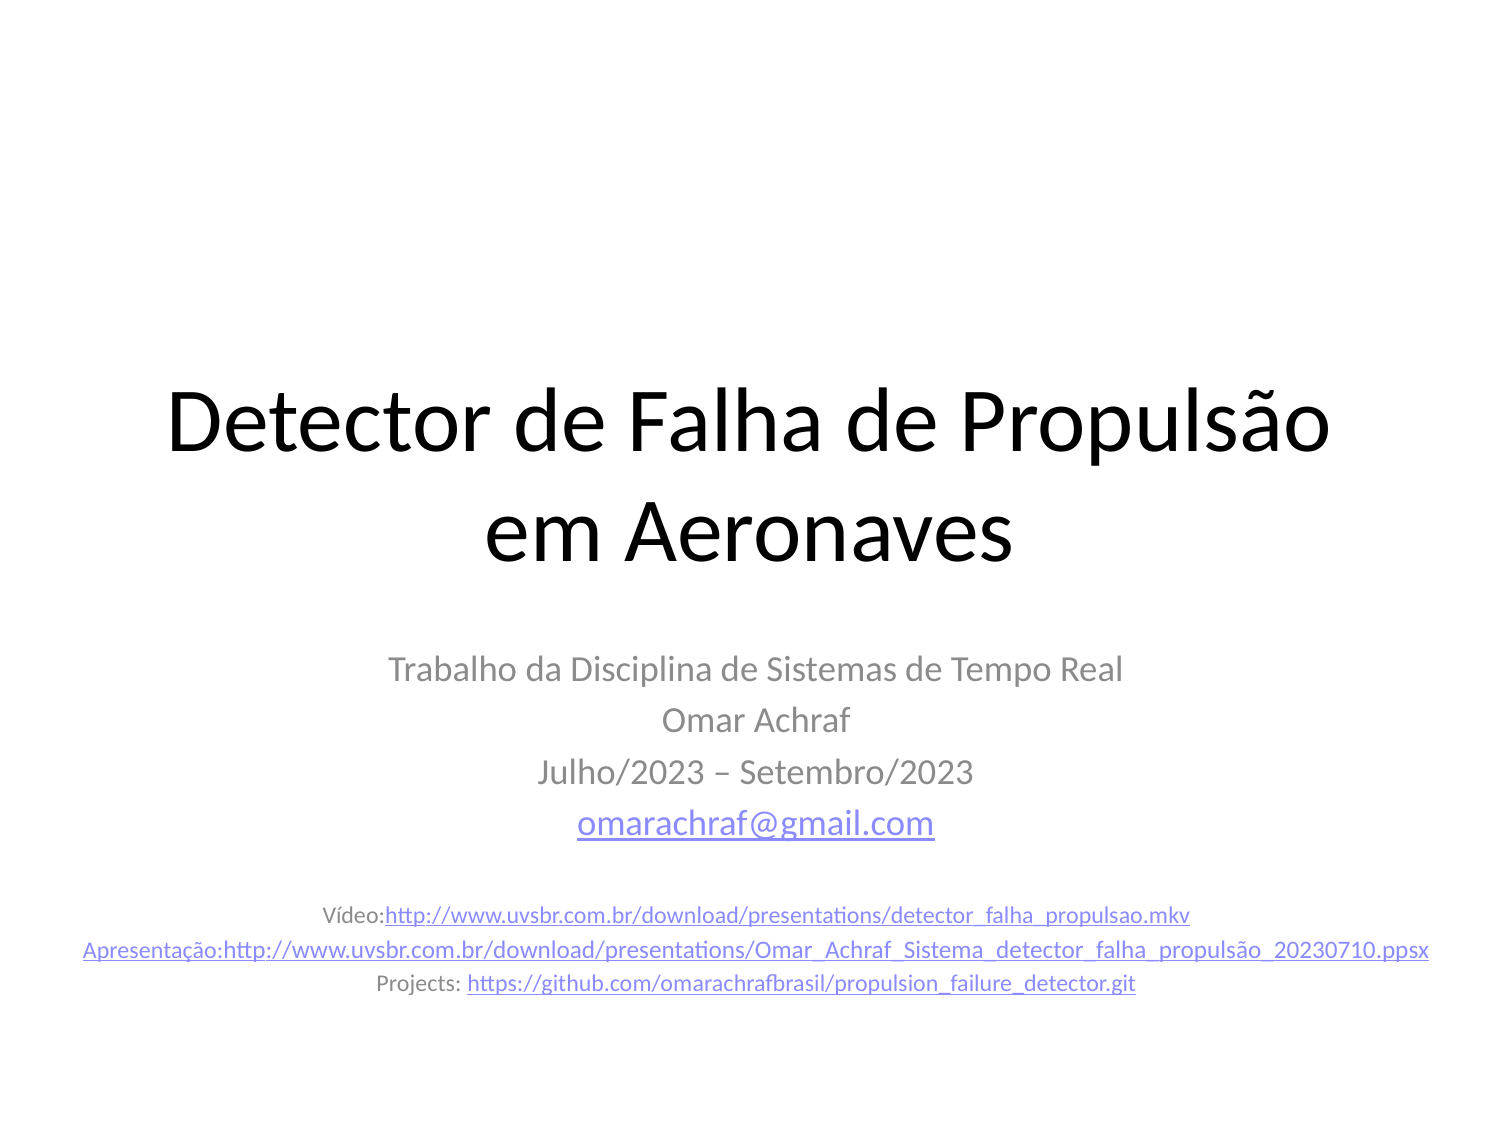

# Detector de Falha de Propulsão em Aeronaves
Trabalho da Disciplina de Sistemas de Tempo Real
Omar Achraf
Julho/2023 – Setembro/2023
omarachraf@gmail.com

Vídeo:http://www.uvsbr.com.br/download/presentations/detector_falha_propulsao.mkv
Apresentação:http://www.uvsbr.com.br/download/presentations/Omar_Achraf_Sistema_detector_falha_propulsão_20230710.ppsx
Projects: https://github.com/omarachrafbrasil/propulsion_failure_detector.git